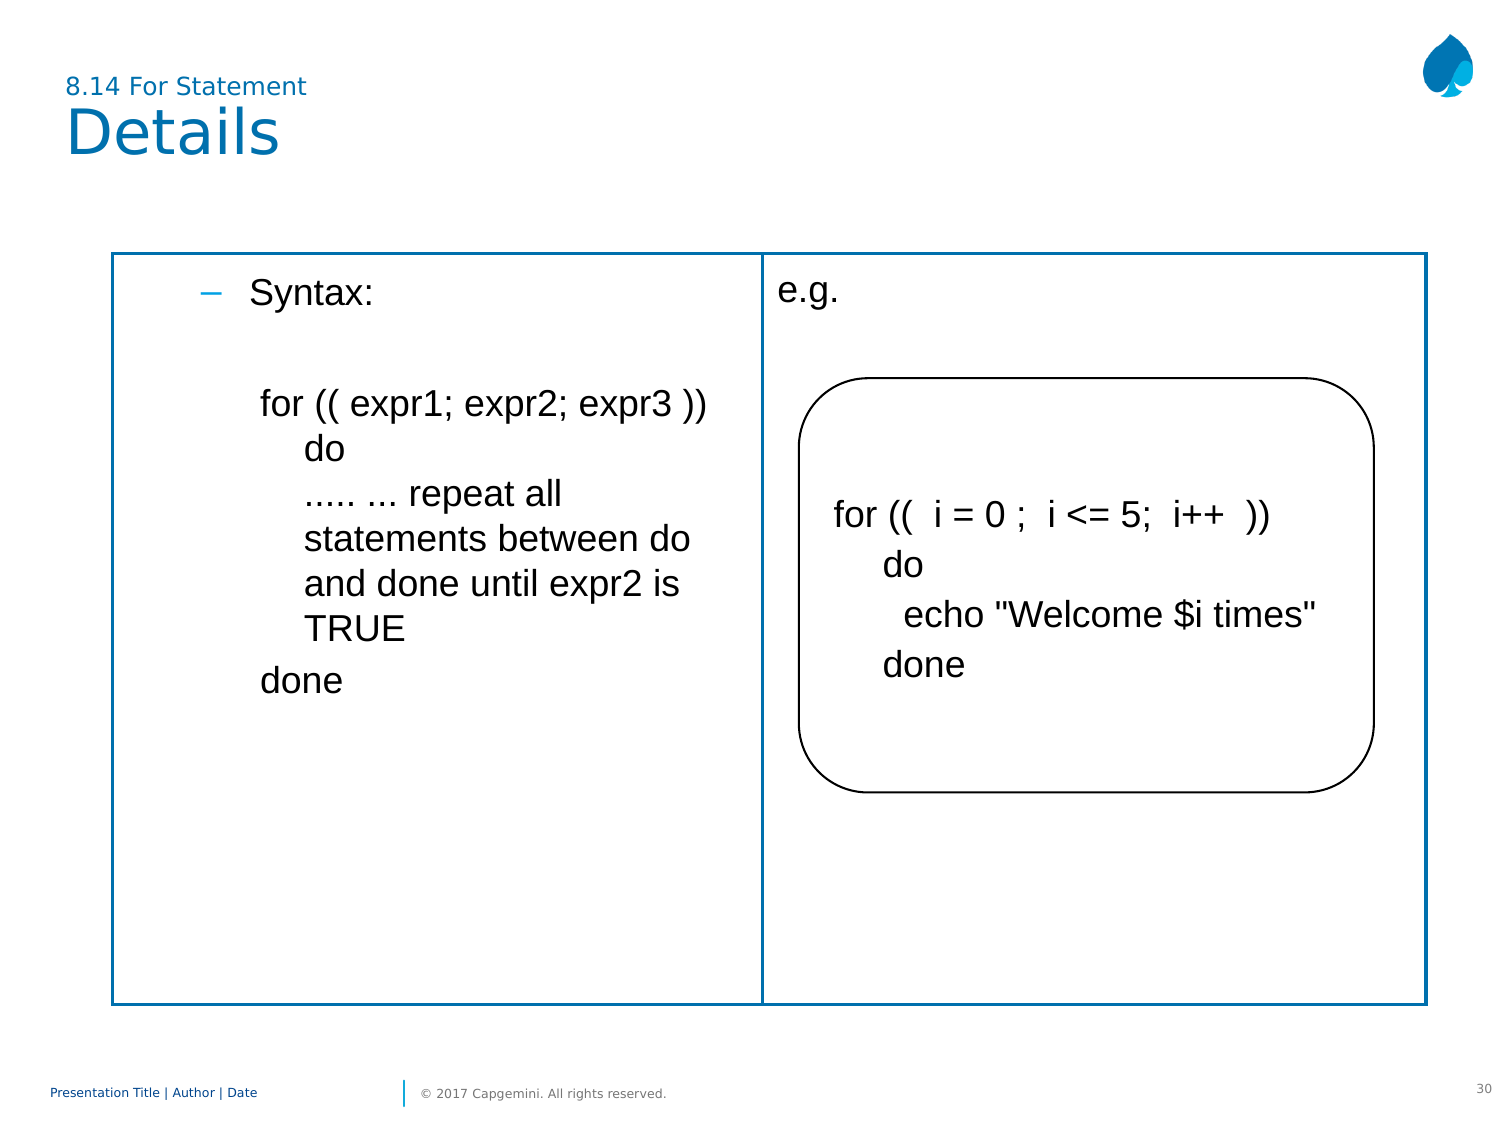

# 8.14 For Statement Details
e.g.

Syntax:

for (( expr1; expr2; expr3 ))
do
..... ... repeat all statements between do and done until expr2 is TRUE
done

for ((  i = 0 ;  i <= 5;  i++  ))
do
  echo "Welcome $i times"
done